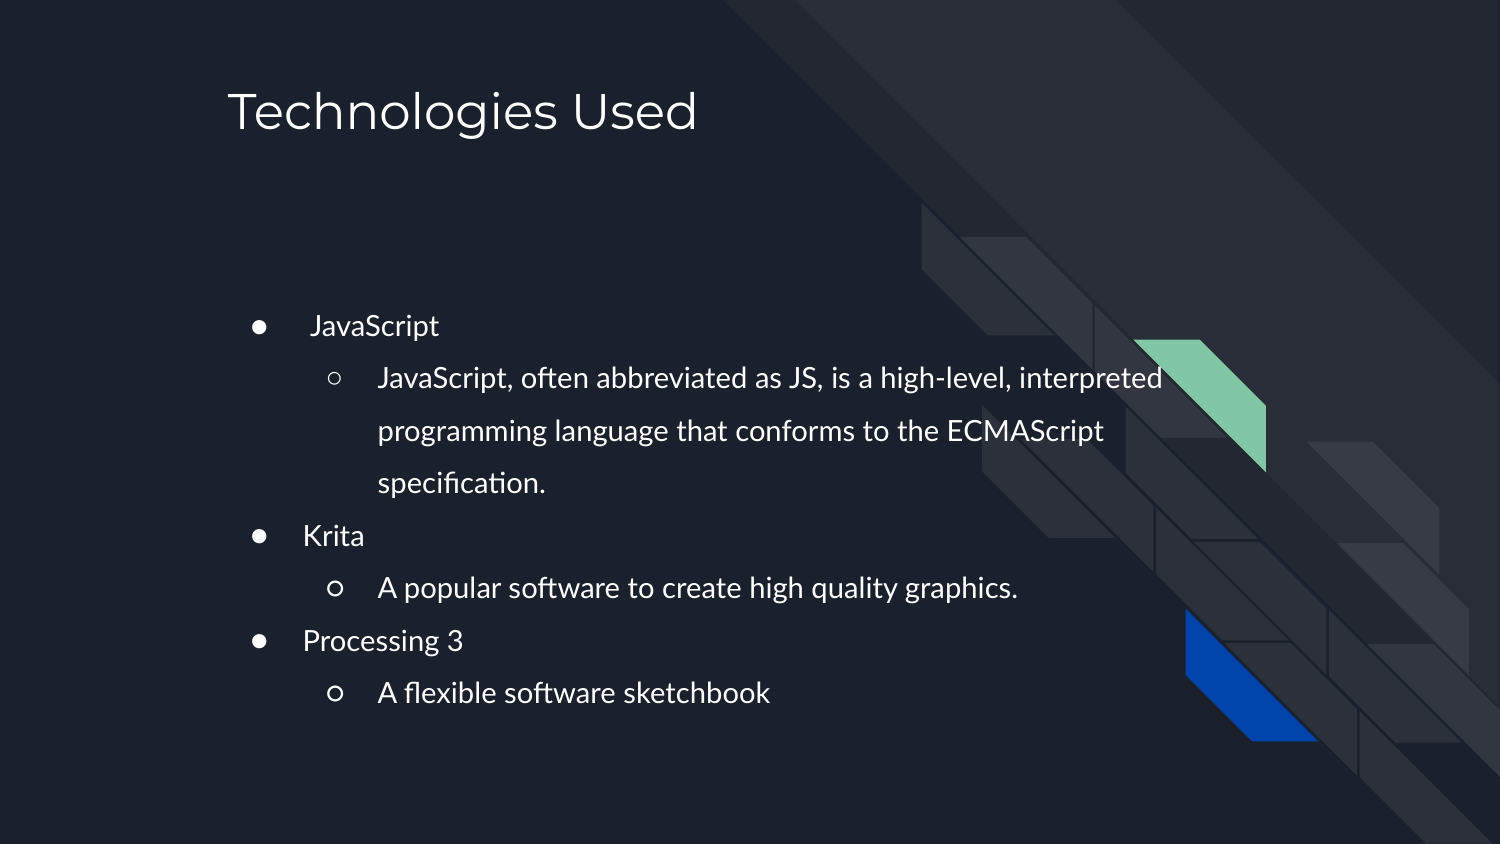

# Technologies Used

 JavaScript
JavaScript, often abbreviated as JS, is a high-level, interpreted programming language that conforms to the ECMAScript specification.
Krita
A popular software to create high quality graphics.
Processing 3
A flexible software sketchbook